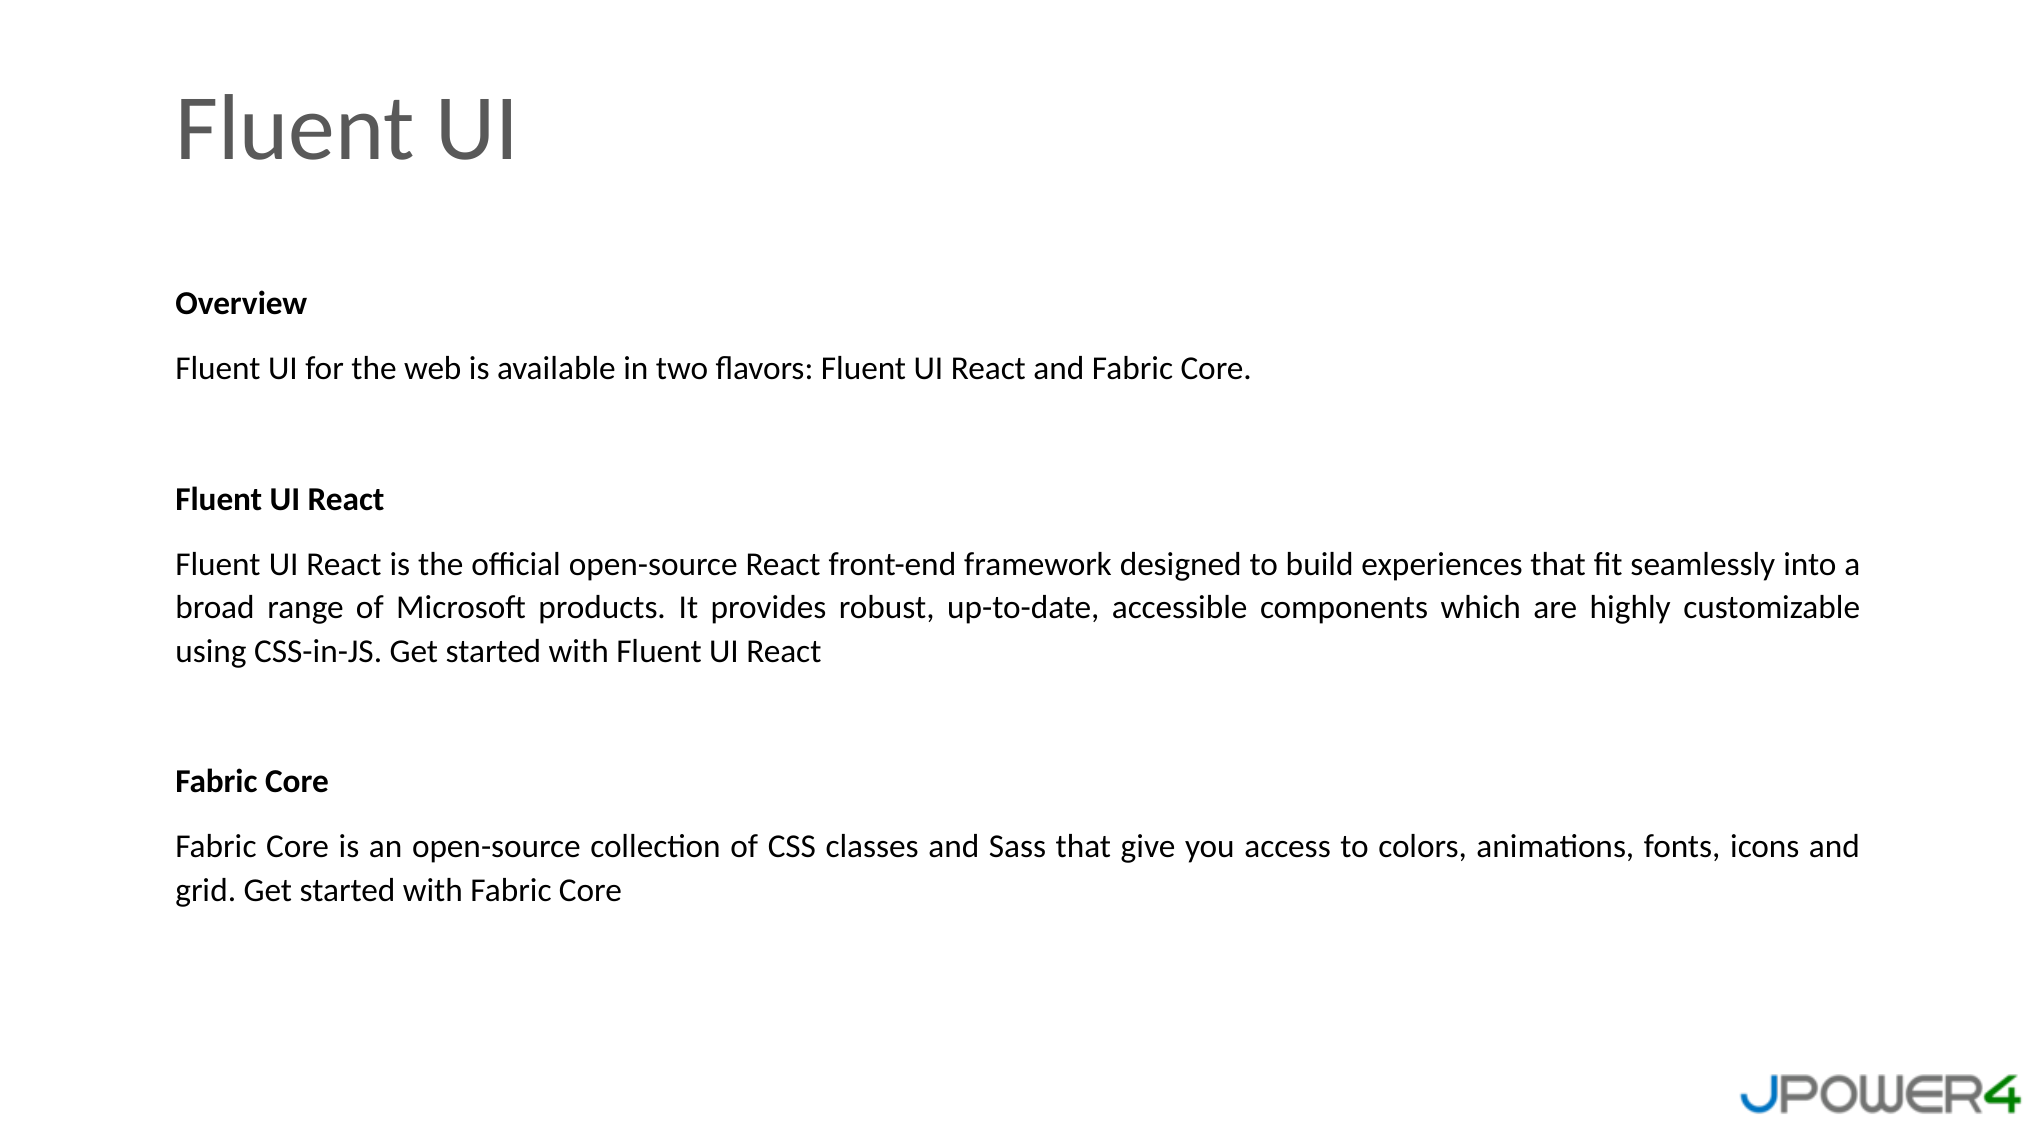

Fluent UI
Overview
Fluent UI for the web is available in two flavors: Fluent UI React and Fabric Core.

Fluent UI React
Fluent UI React is the official open-source React front-end framework designed to build experiences that fit seamlessly into a broad range of Microsoft products. It provides robust, up-to-date, accessible components which are highly customizable using CSS-in-JS. Get started with Fluent UI React

Fabric Core
Fabric Core is an open-source collection of CSS classes and Sass that give you access to colors, animations, fonts, icons and grid. Get started with Fabric Core